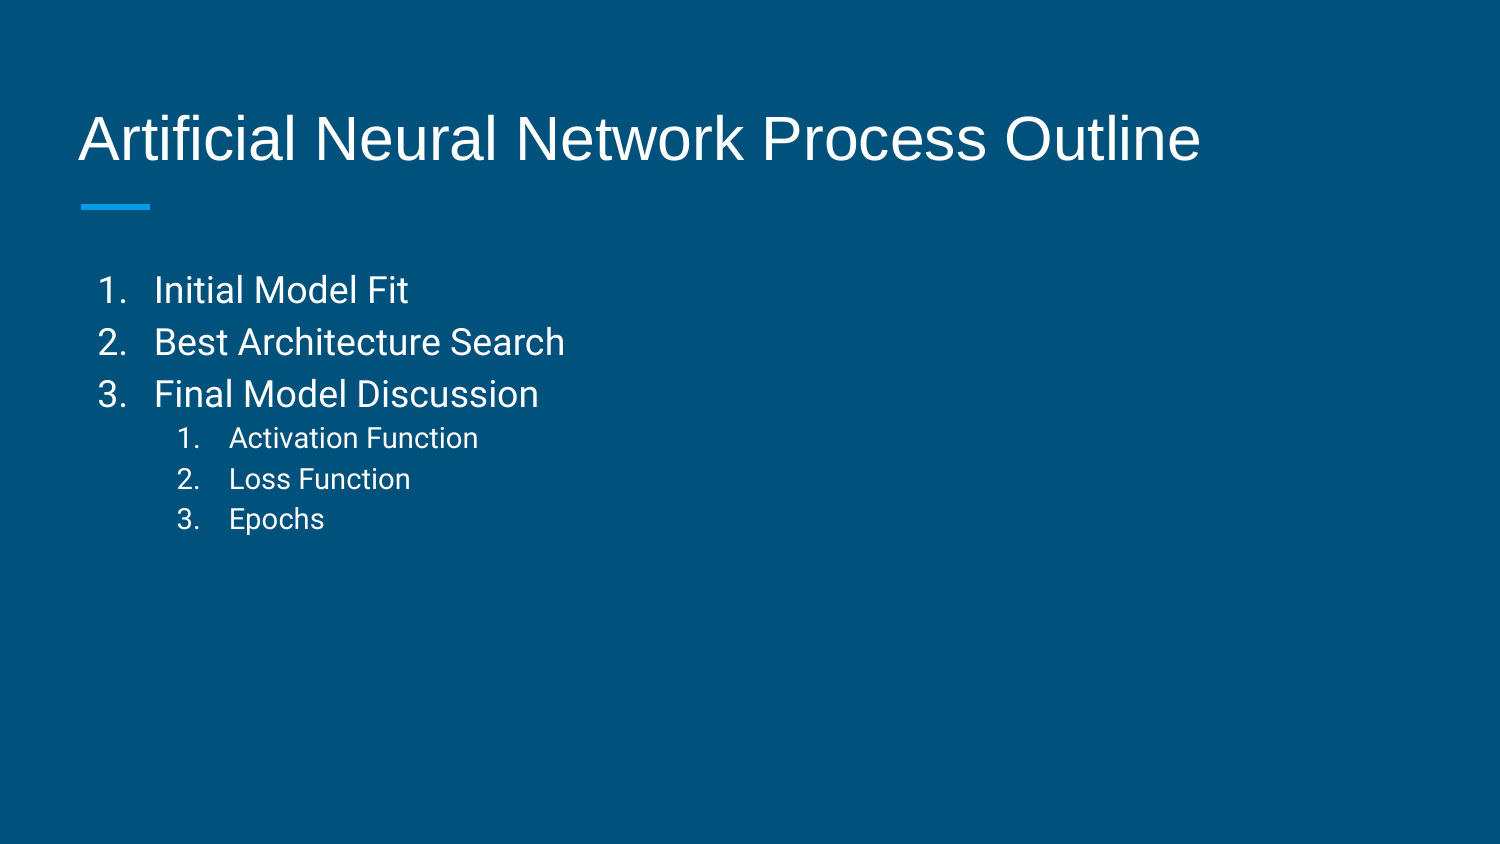

# Artificial Neural Network Process Outline
Initial Model Fit
Best Architecture Search
Final Model Discussion
Activation Function
Loss Function
Epochs